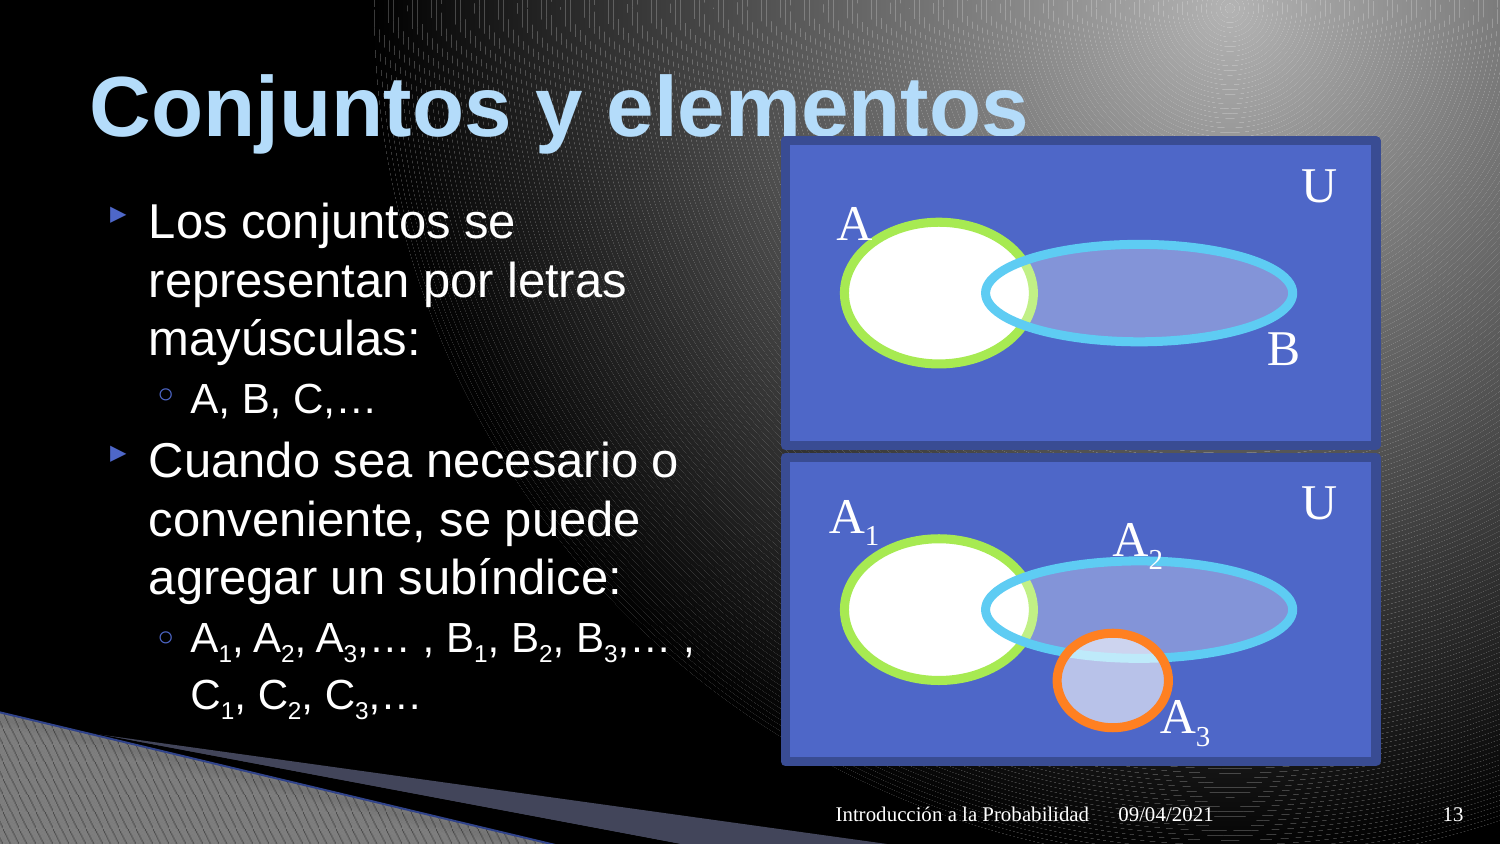

# Conjuntos y elementos

U
A

B
Los conjuntos se representan por letras mayúsculas:
A, B, C,…
Cuando sea necesario o conveniente, se puede agregar un subíndice:
A1, A2, A3,… , B1, B2, B3,… , C1, C2, C3,…

U
A1
A2

A3
Introducción a la Probabilidad
09/04/2021
13